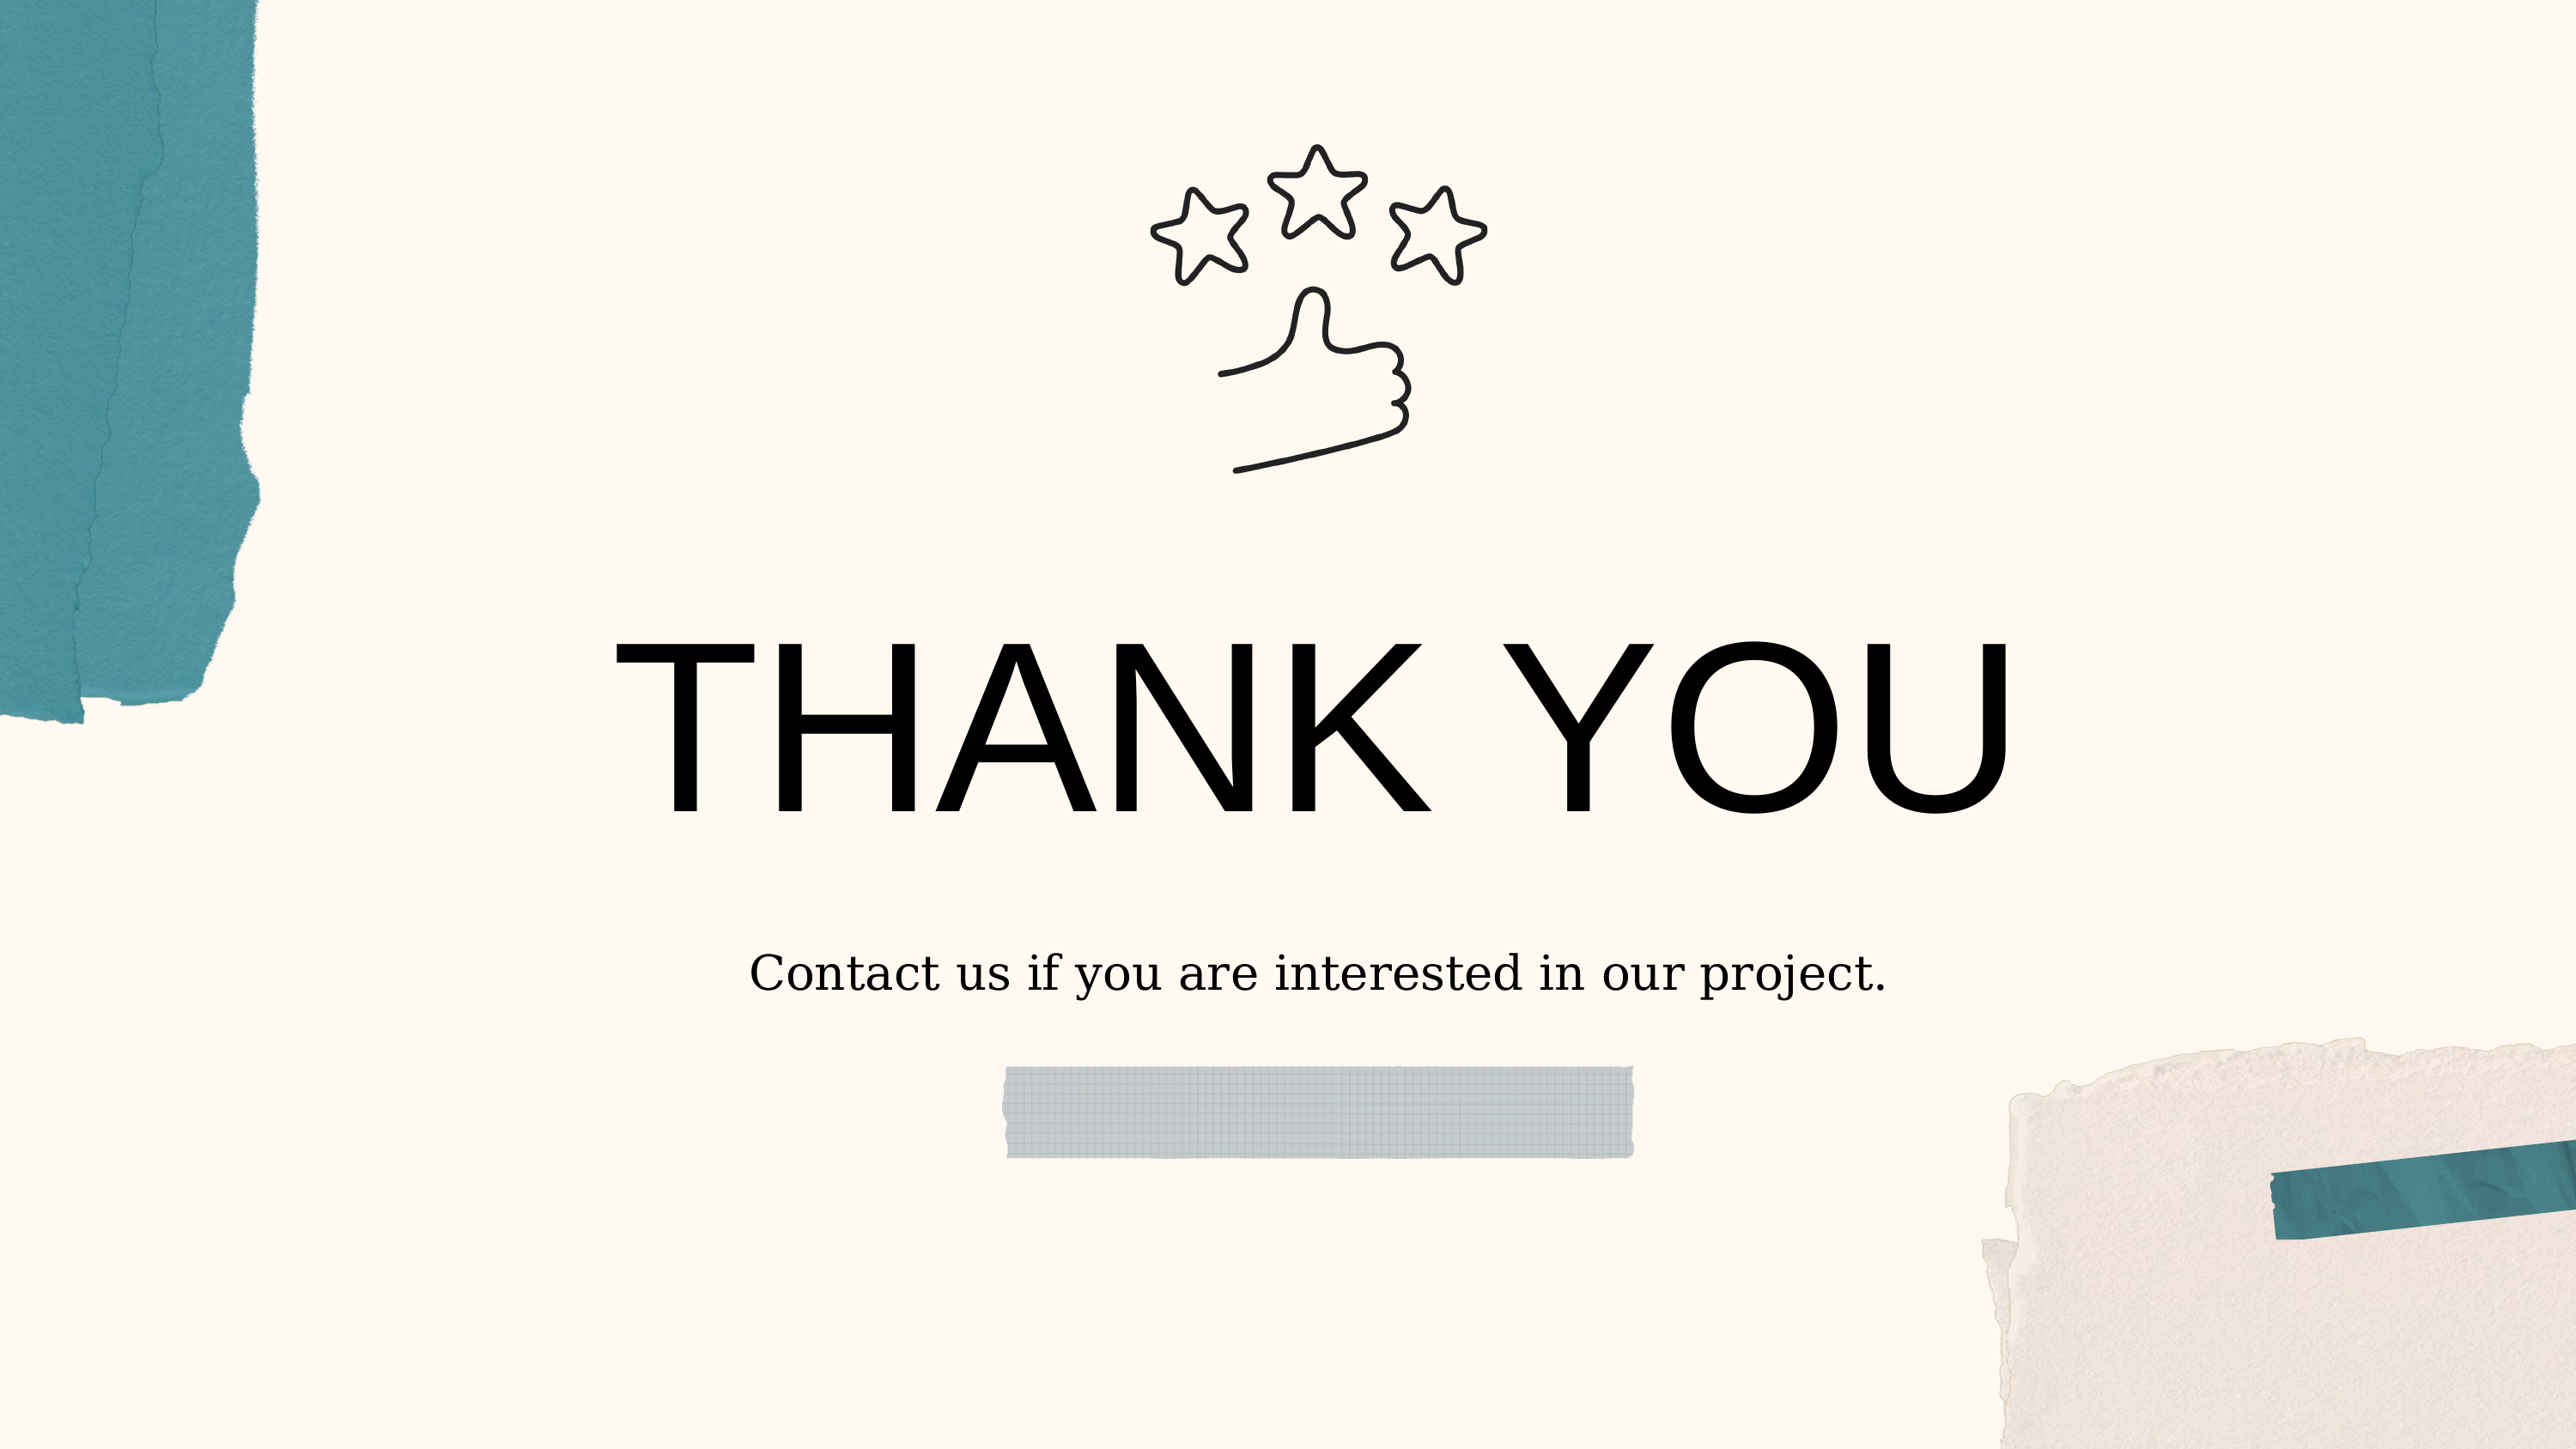

THANK YOU

Contact us if you are interested in our project.